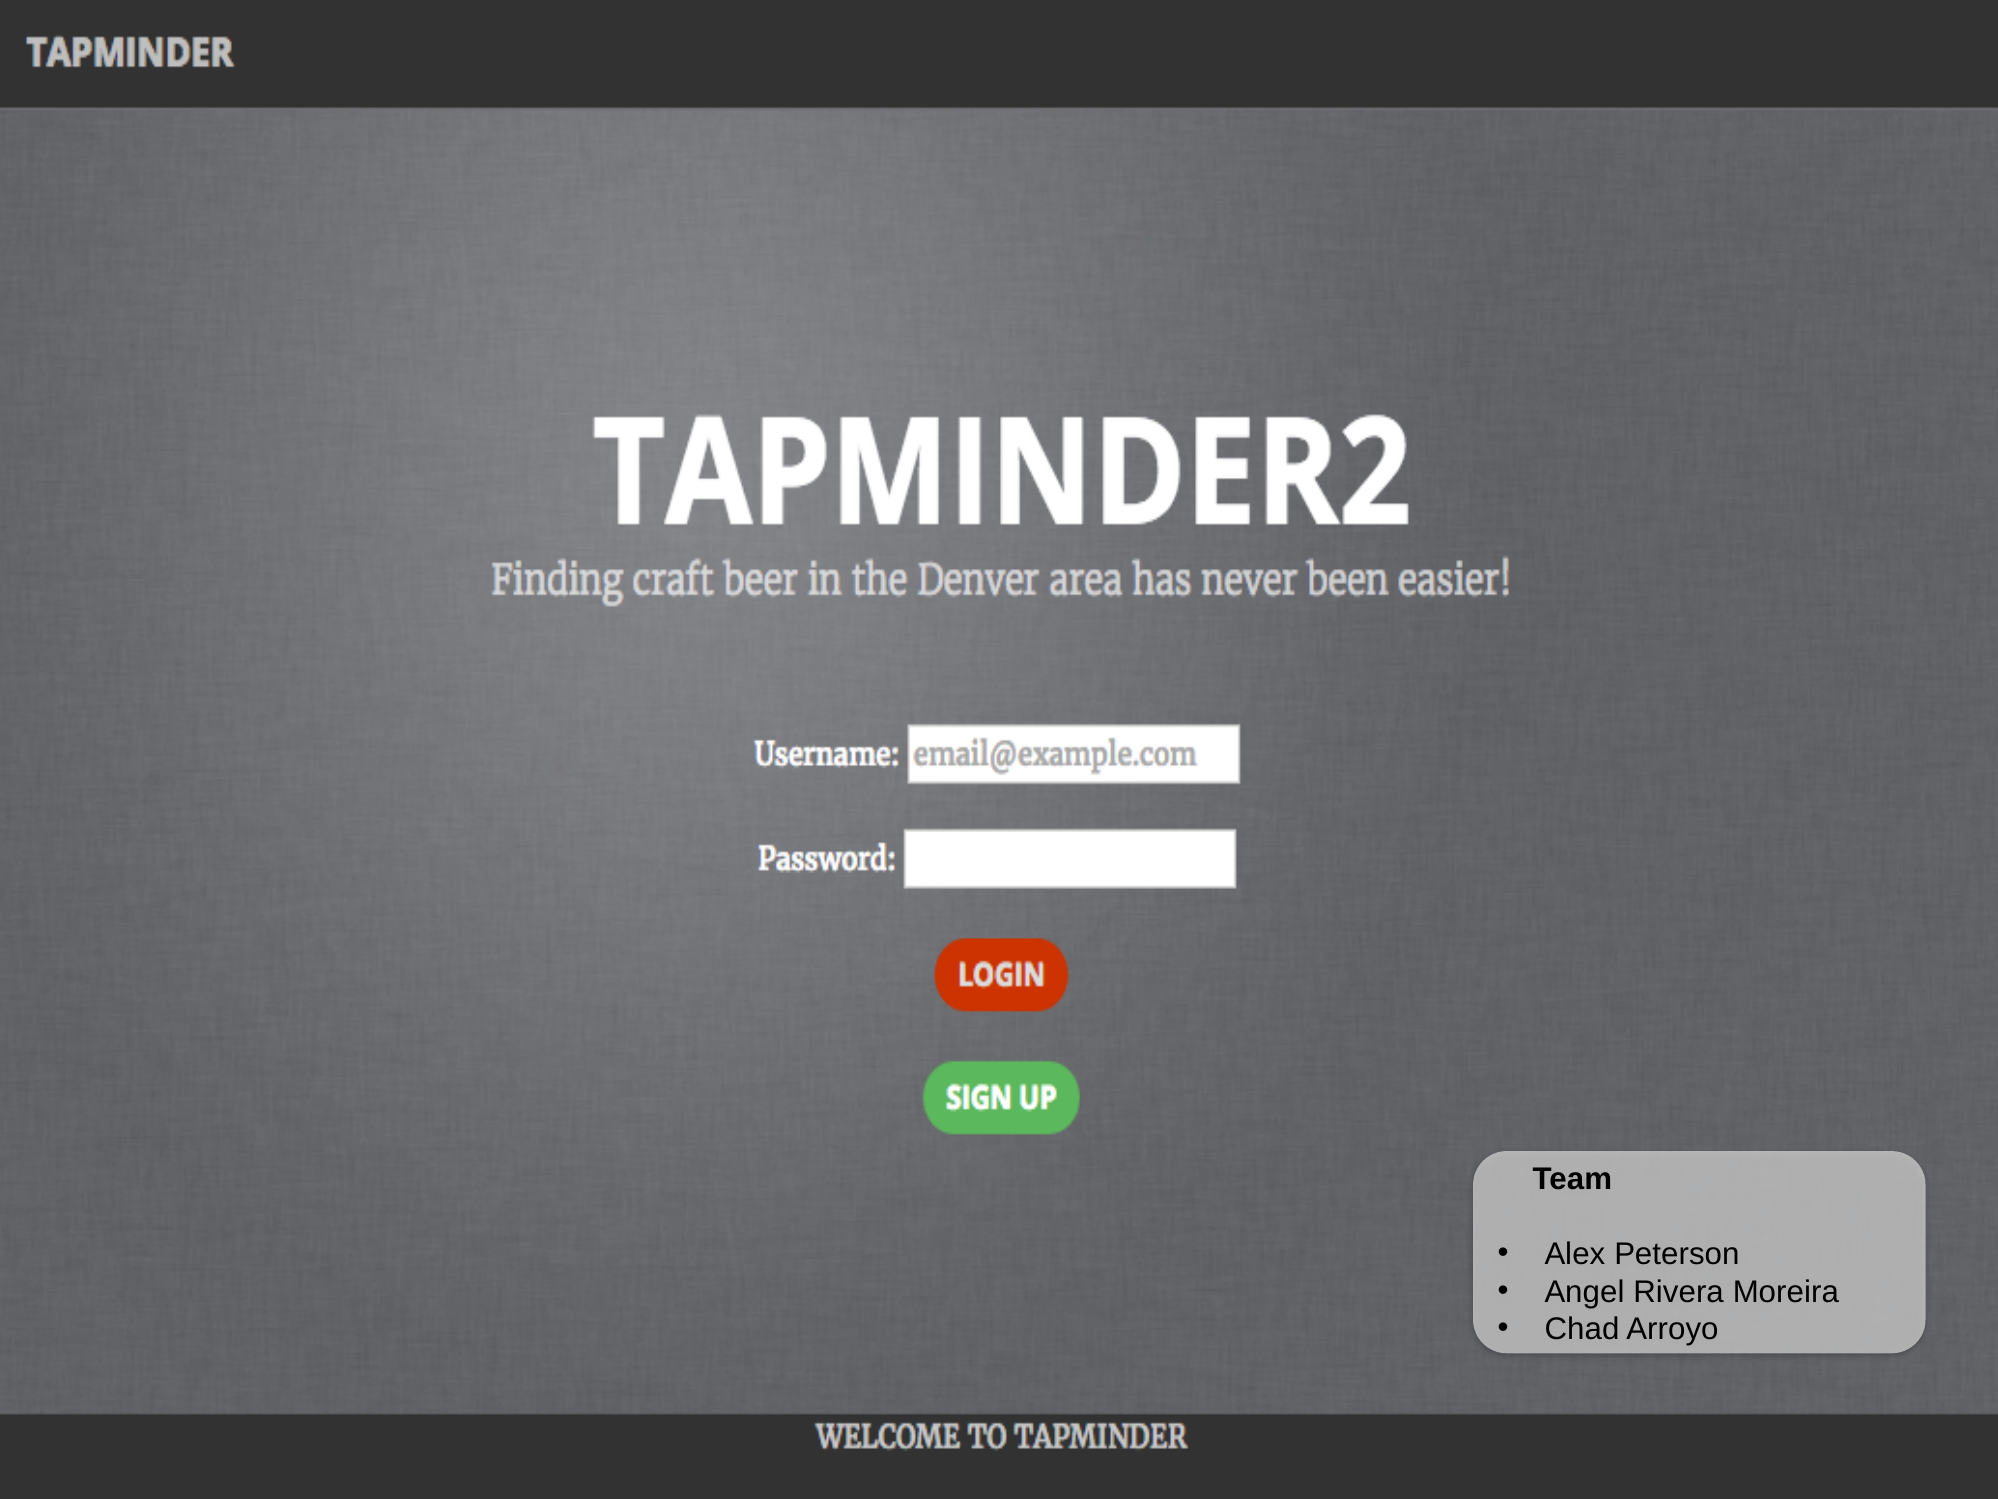

Team

Alex Peterson
Angel Rivera Moreira
Chad Arroyo